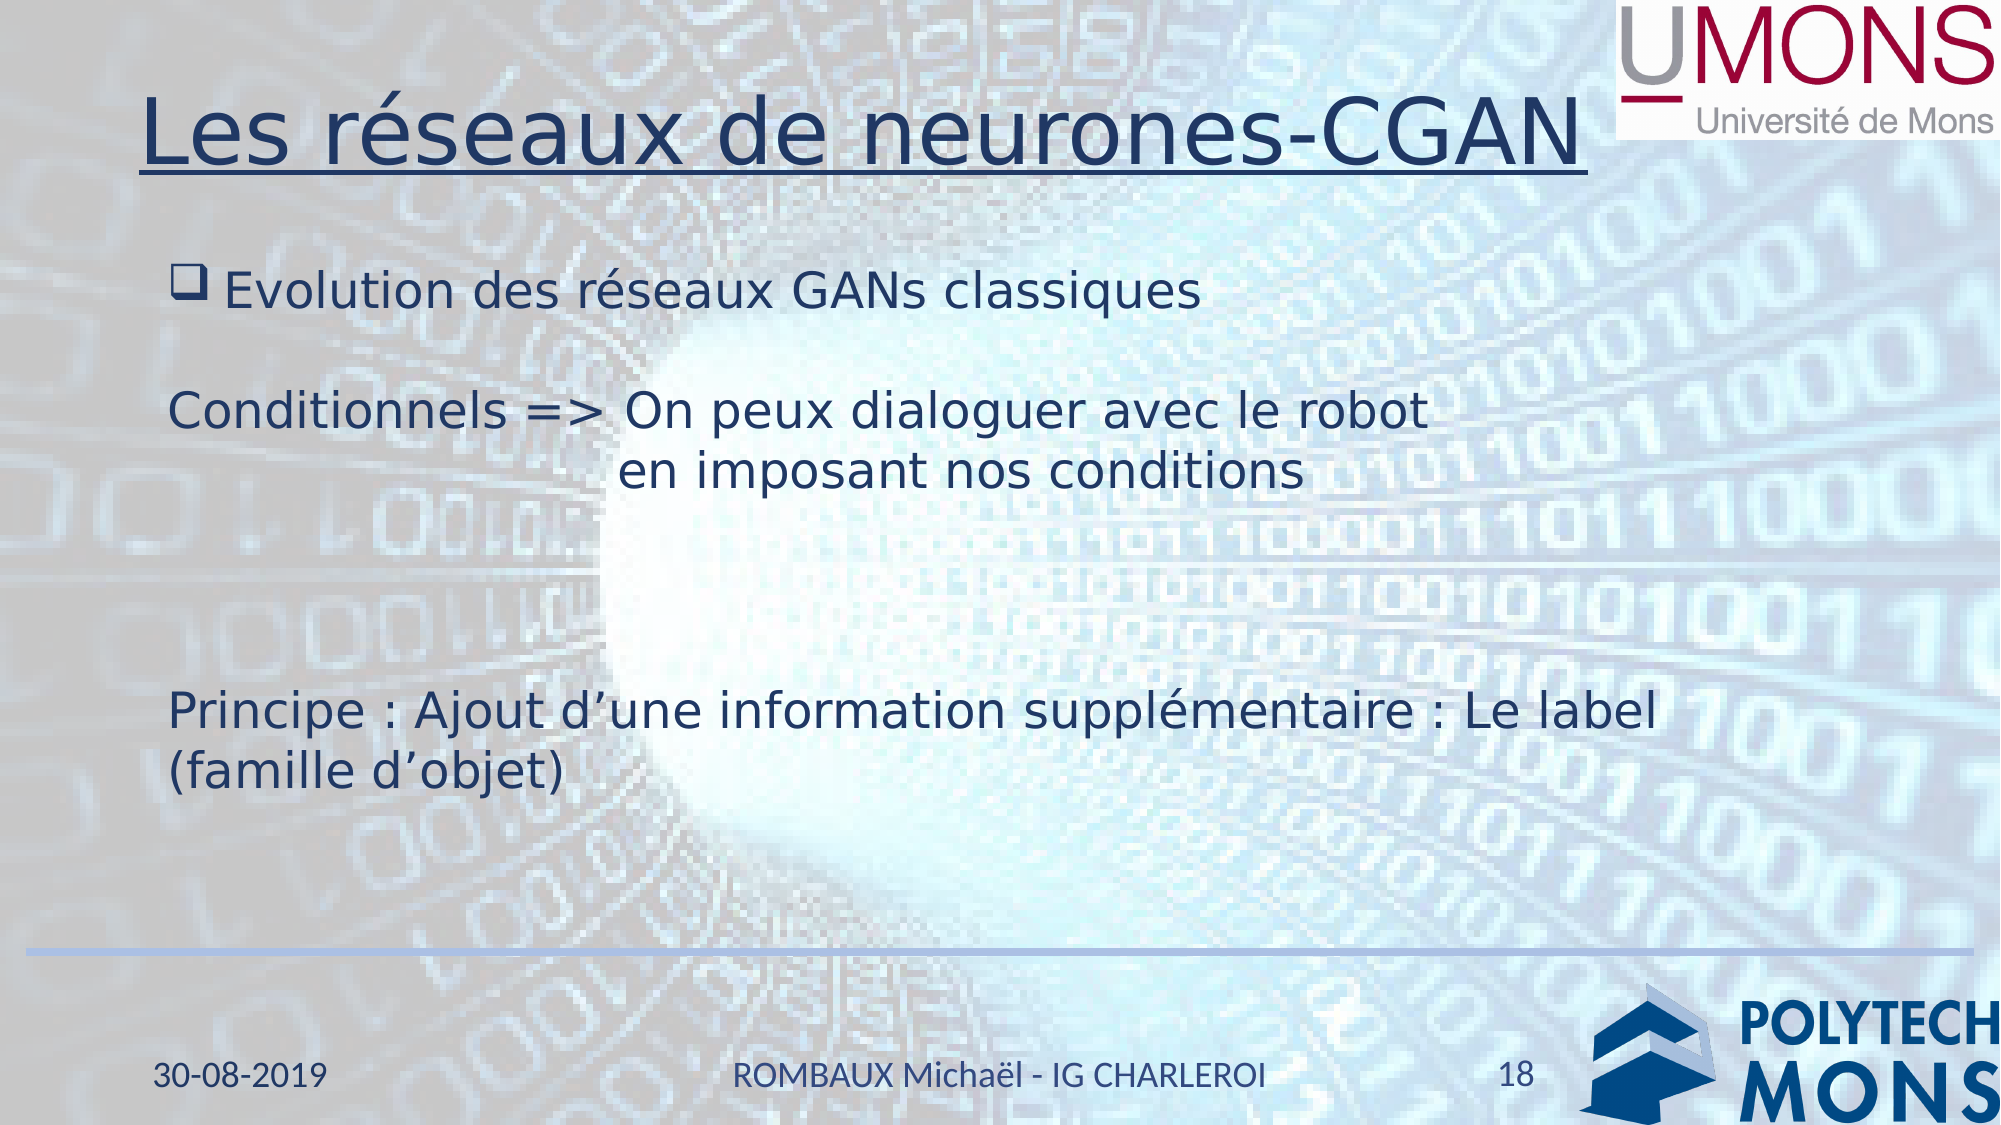

# Les réseaux de neurones-CGAN

Evolution des réseaux GANs classiques

Conditionnels => On peux dialoguer avec le robot
			en imposant nos conditions

Principe : Ajout d’une information supplémentaire : Le label (famille d’objet)

18
30-08-2019
ROMBAUX Michaël - IG CHARLEROI